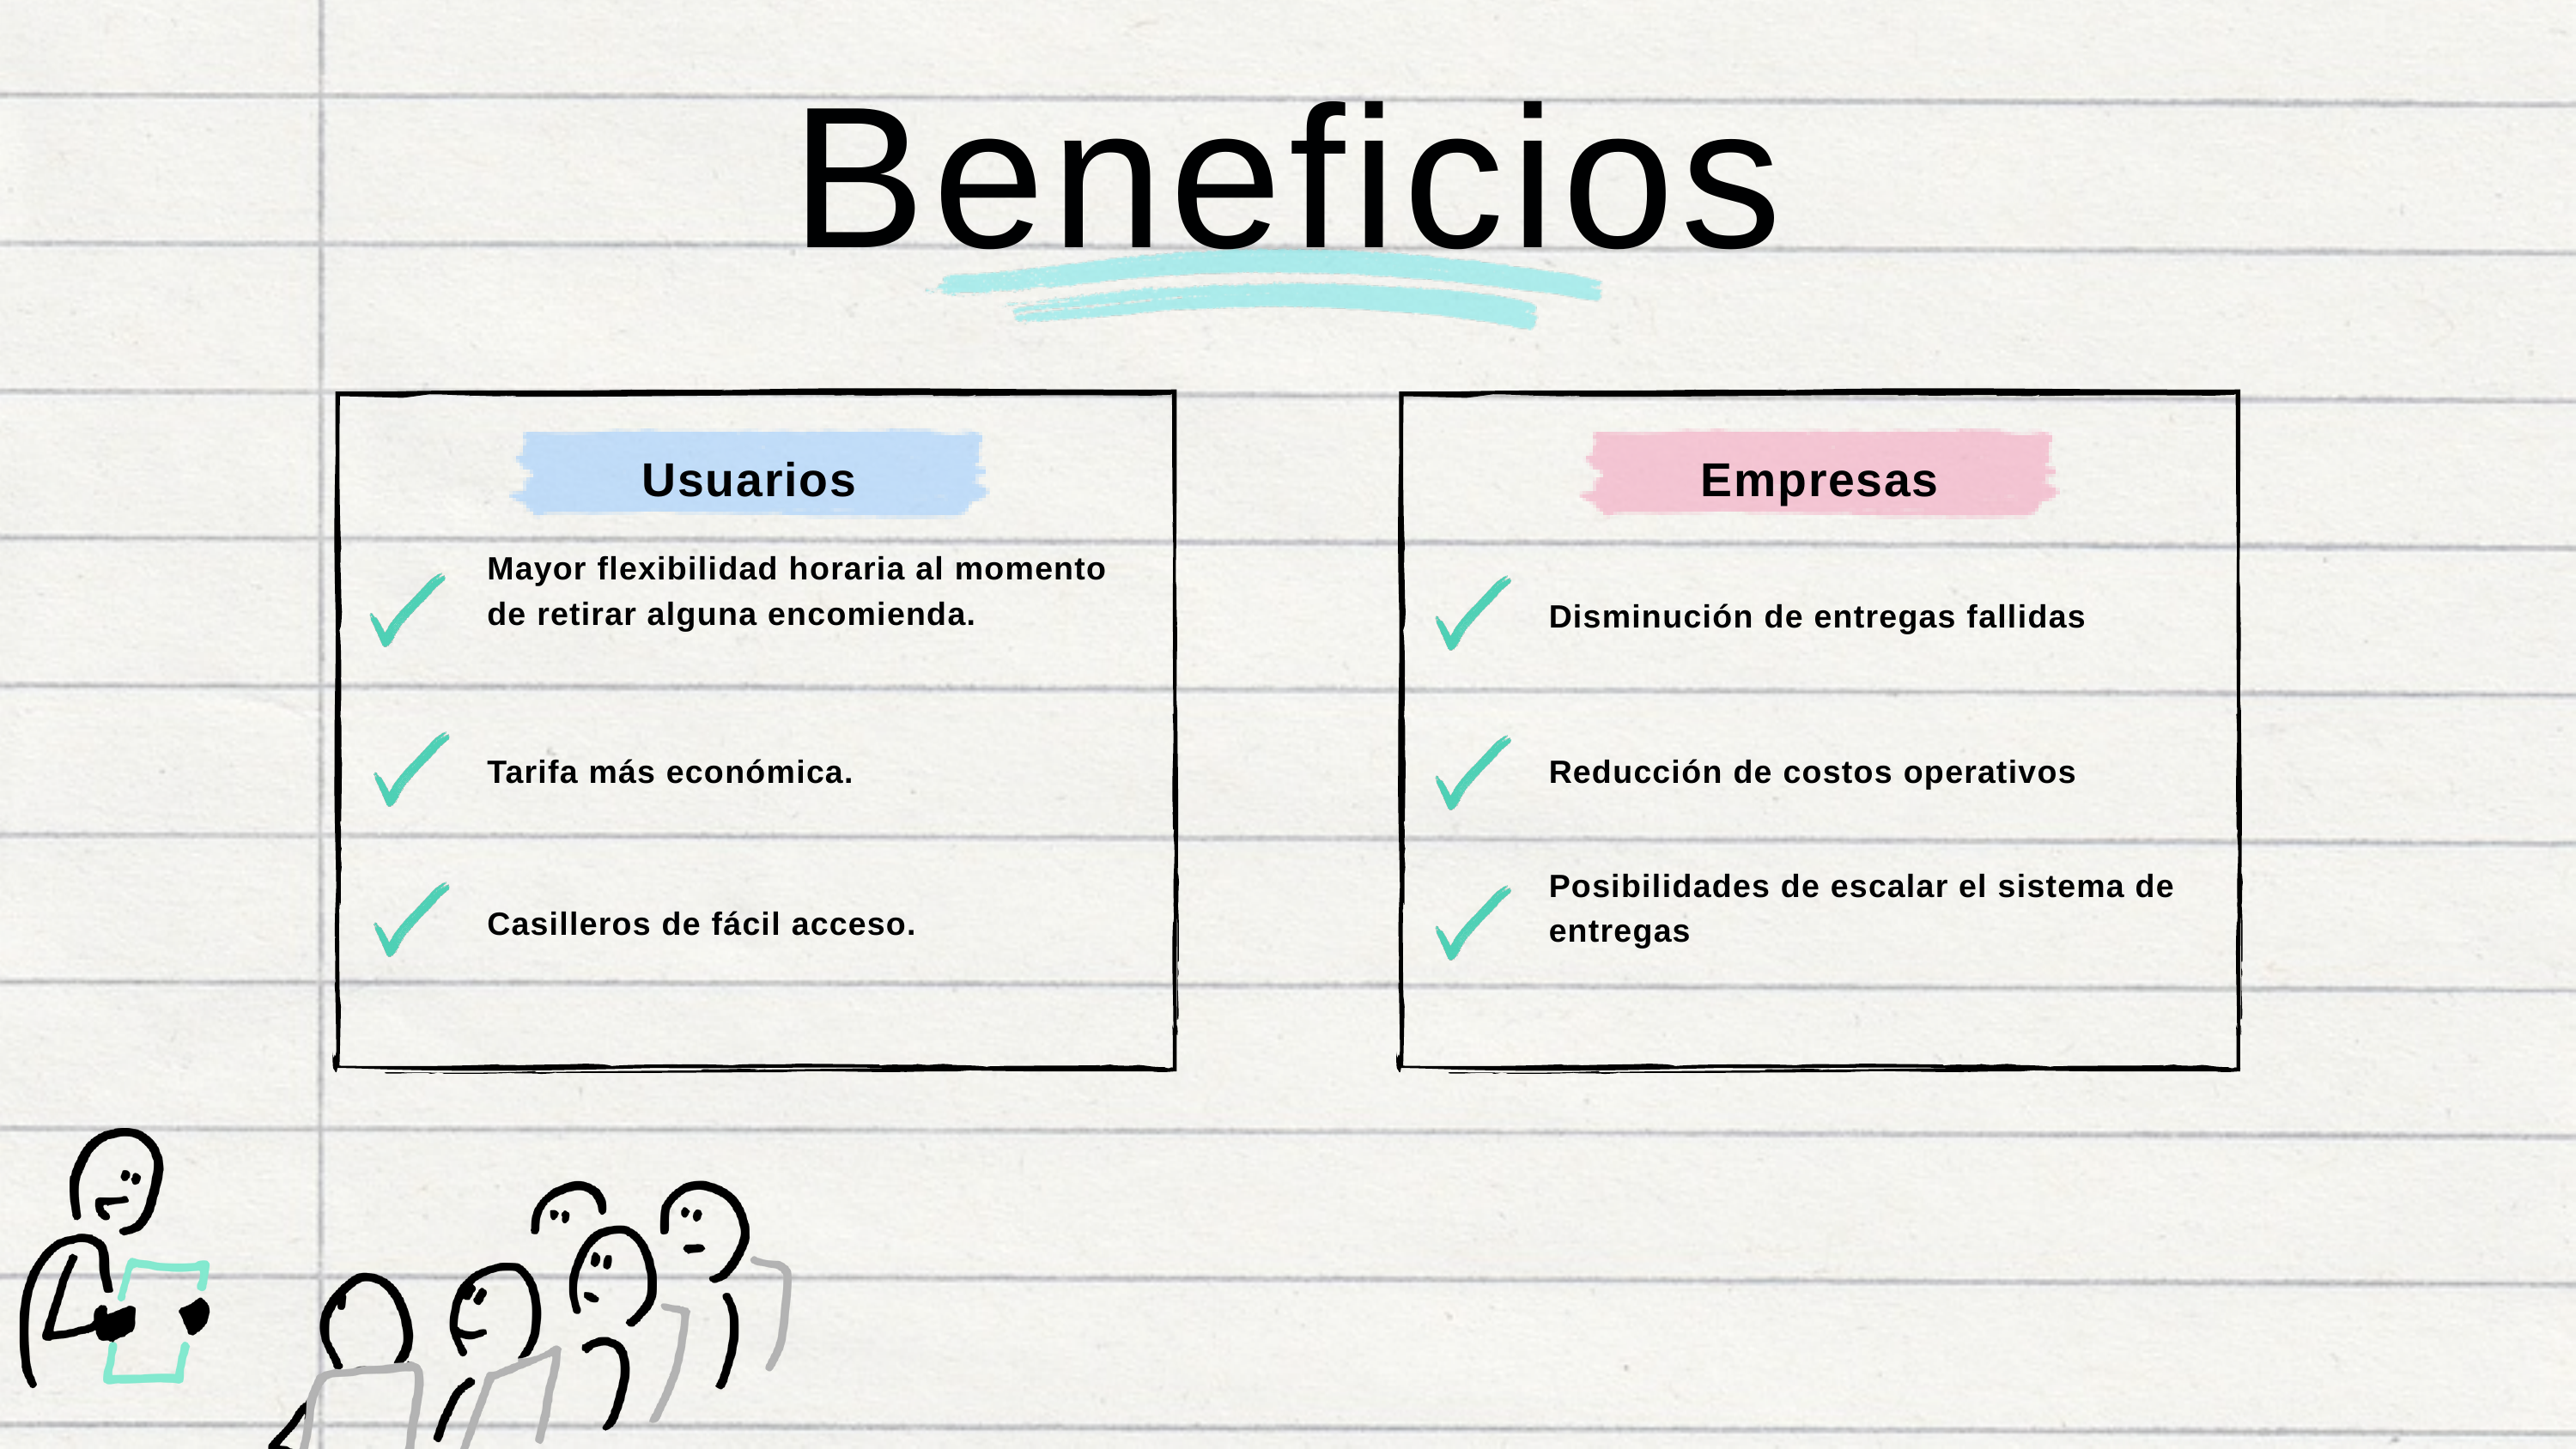

Beneficios

Usuarios
Empresas
Mayor flexibilidad horaria al momento de retirar alguna encomienda.

Disminución de entregas fallidas

Tarifa más económica.
Reducción de costos operativos
Posibilidades de escalar el sistema de entregas

Casilleros de fácil acceso.